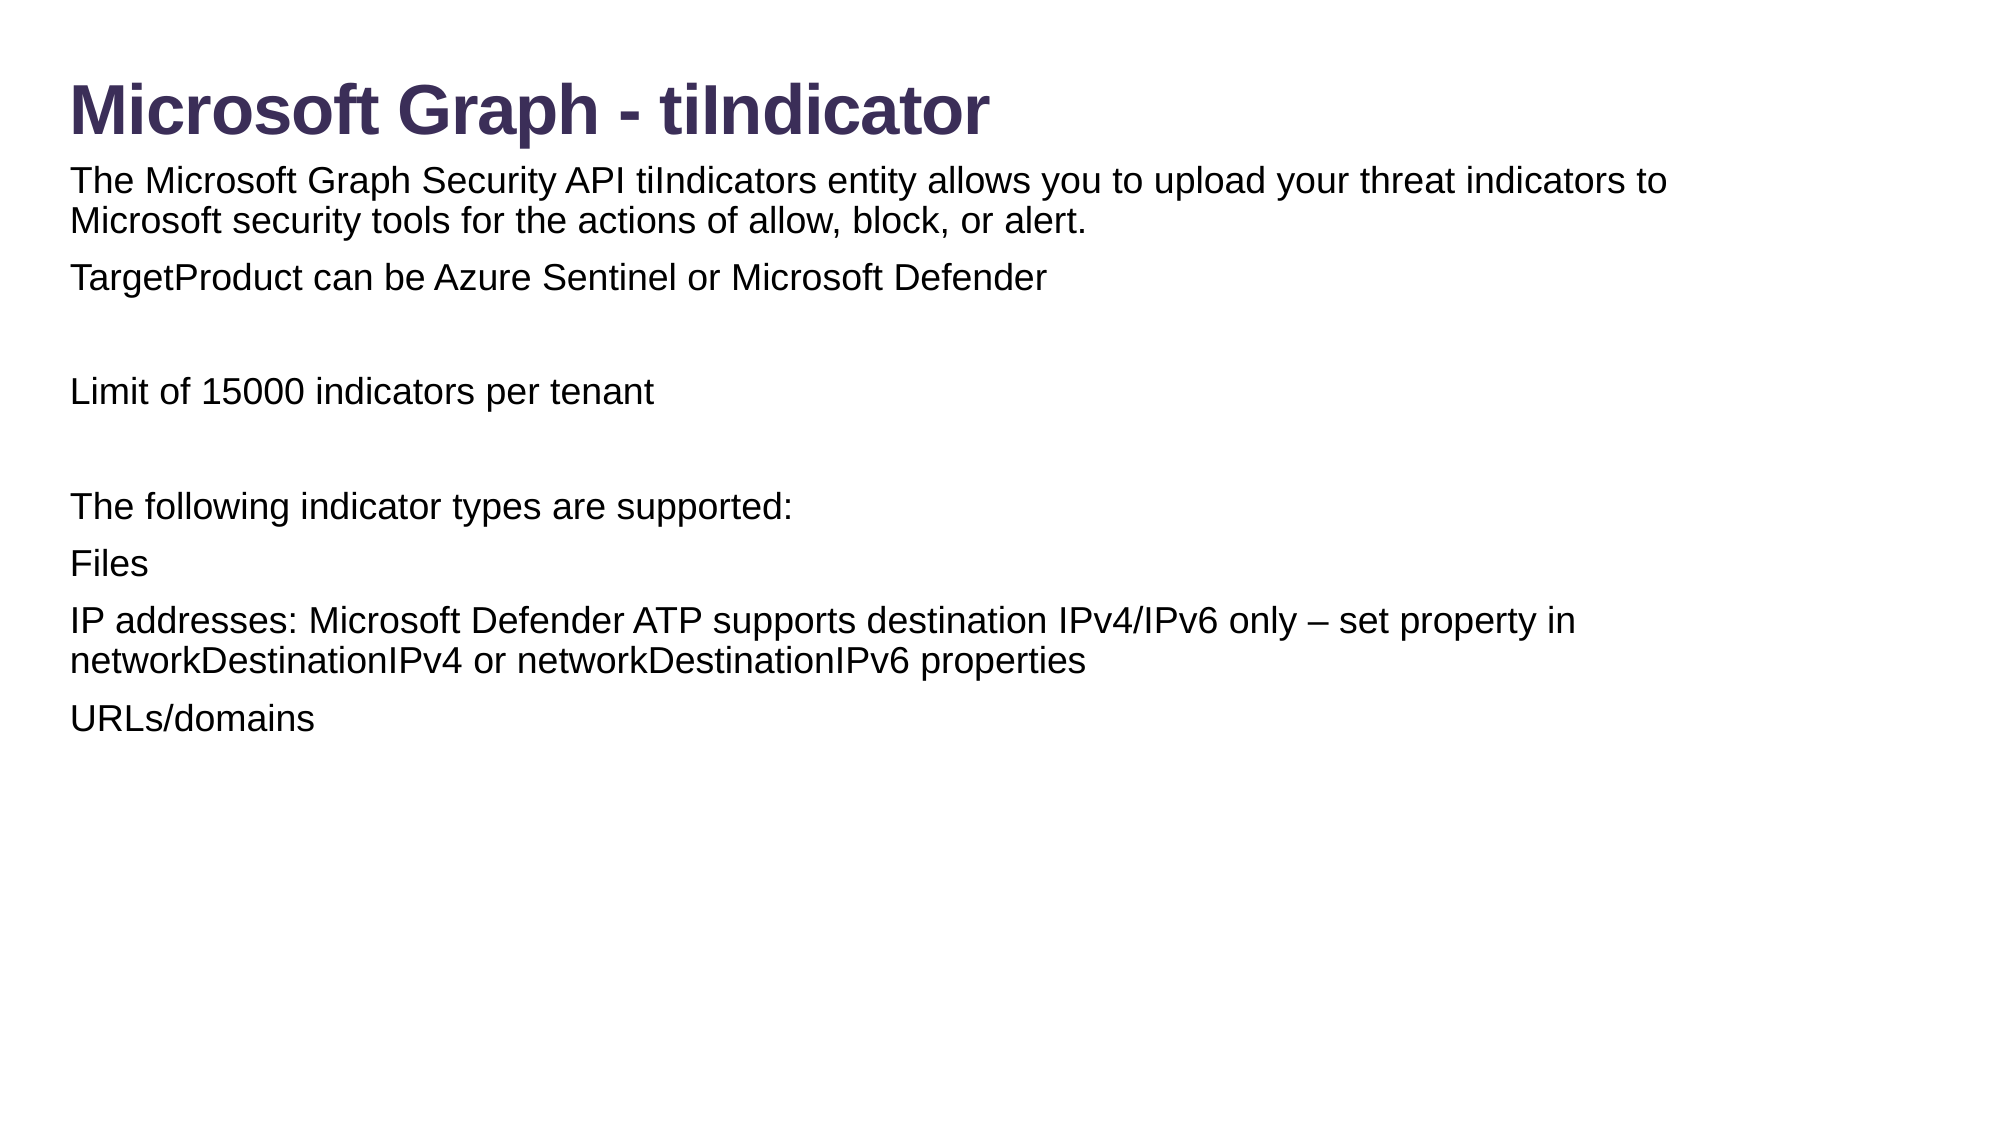

# Microsoft Graph - tiIndicator
The Microsoft Graph Security API tiIndicators entity allows you to upload your threat indicators to Microsoft security tools for the actions of allow, block, or alert.
TargetProduct can be Azure Sentinel or Microsoft Defender

Limit of 15000 indicators per tenant

The following indicator types are supported:
Files
IP addresses: Microsoft Defender ATP supports destination IPv4/IPv6 only – set property in networkDestinationIPv4 or networkDestinationIPv6 properties
URLs/domains